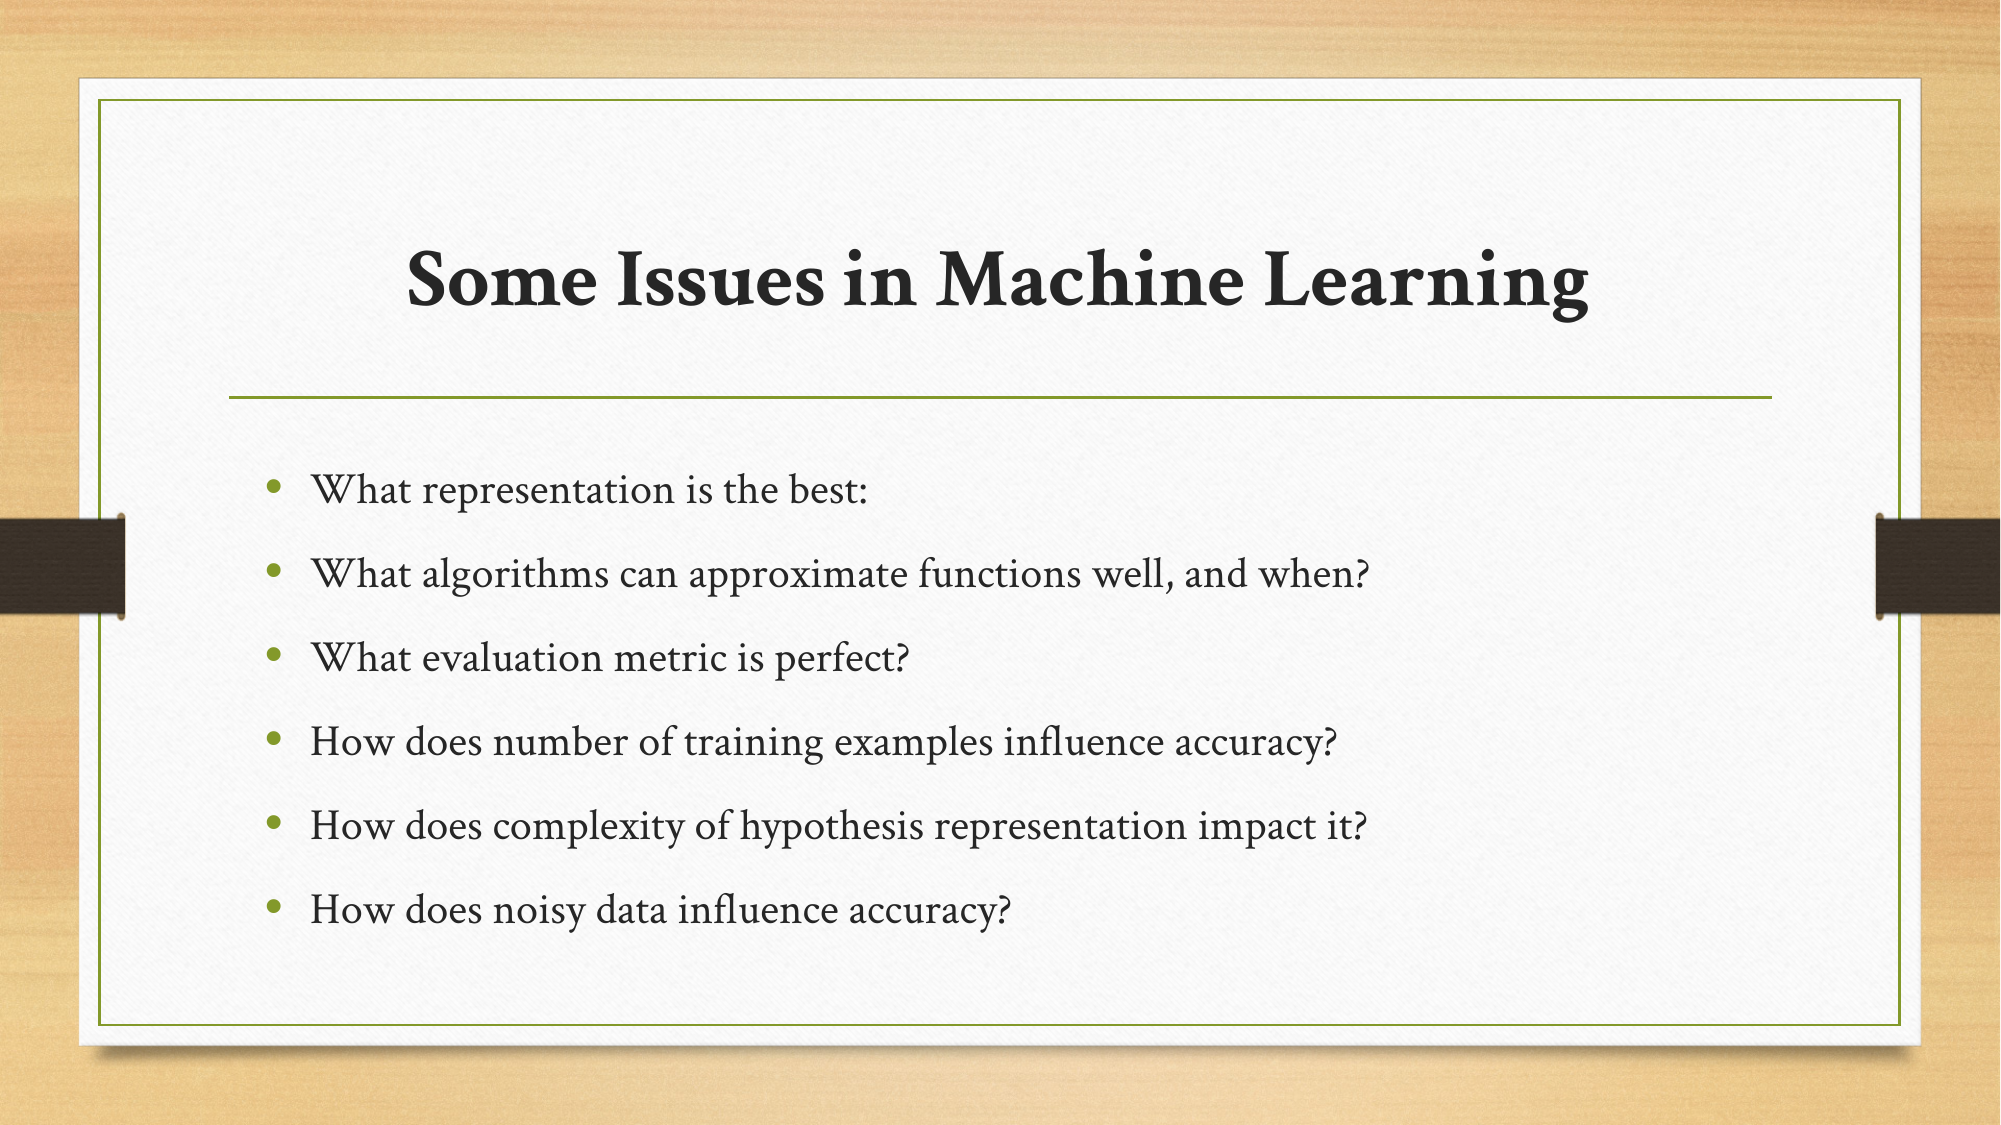

# Some Issues in Machine Learning
What representation is the best:
What algorithms can approximate functions well, and when?
What evaluation metric is perfect?
How does number of training examples influence accuracy?
How does complexity of hypothesis representation impact it?
How does noisy data influence accuracy?